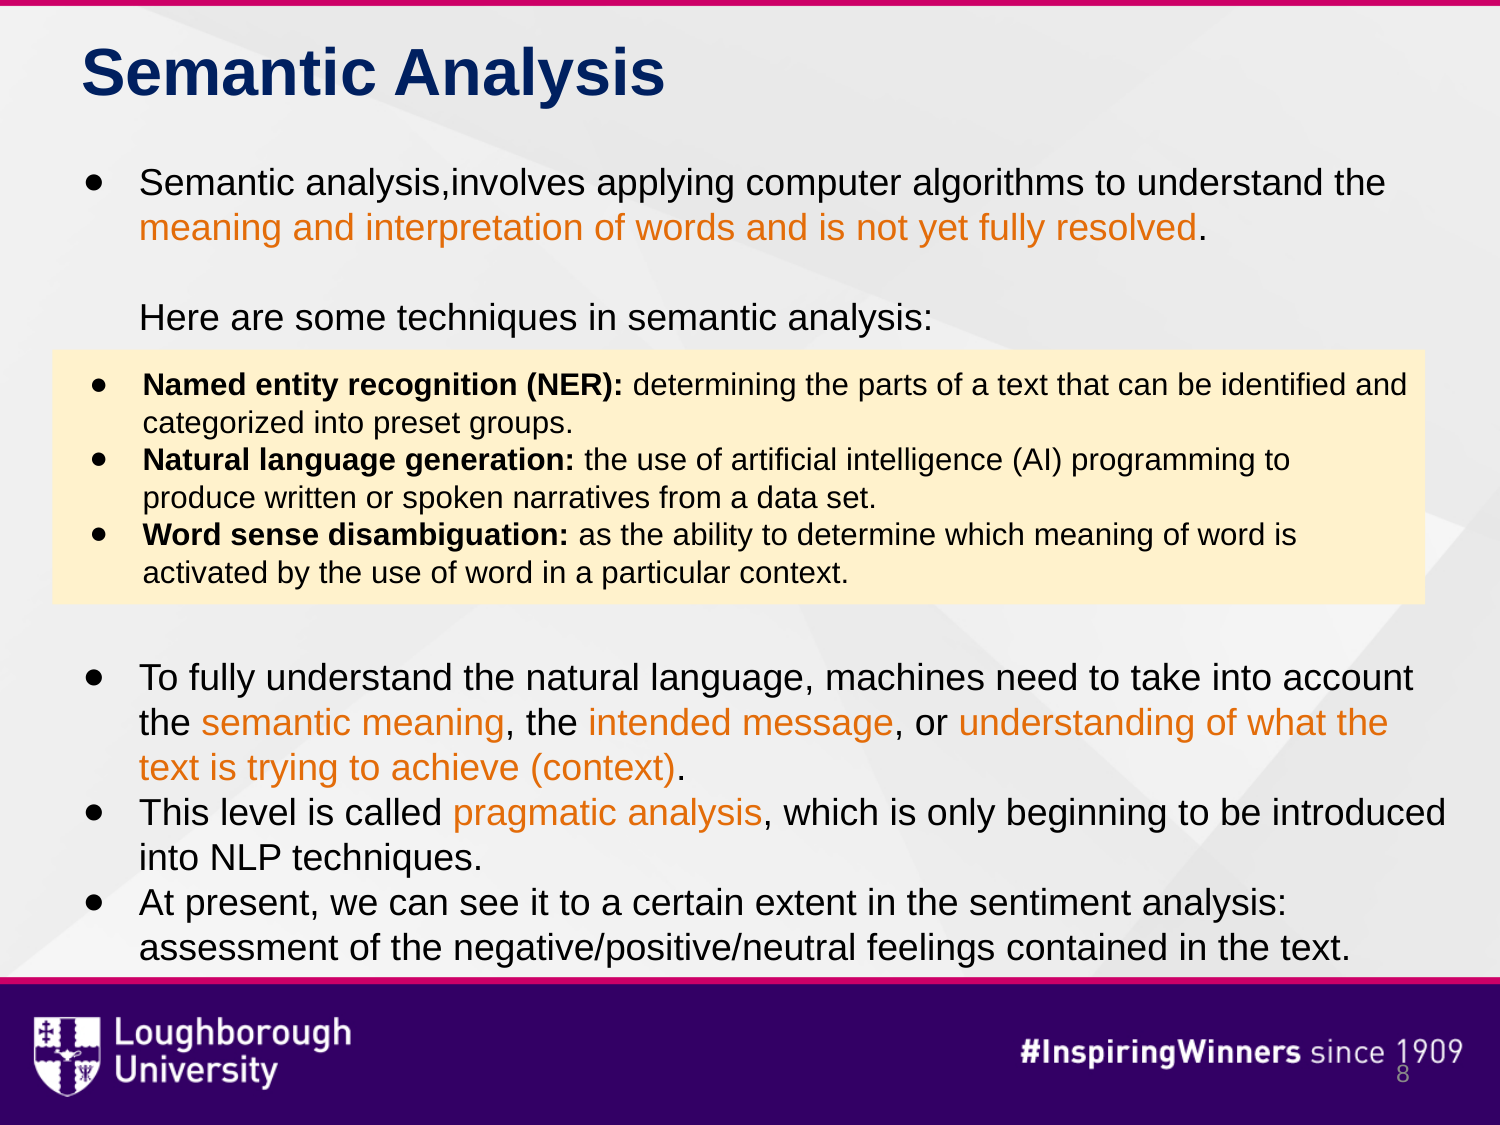

Semantic Analysis
Semantic analysis,involves applying computer algorithms to understand the meaning and interpretation of words and is not yet fully resolved.

Here are some techniques in semantic analysis:

To fully understand the natural language, machines need to take into account the semantic meaning, the intended message, or understanding of what the text is trying to achieve (context).
This level is called pragmatic analysis, which is only beginning to be introduced into NLP techniques.
At present, we can see it to a certain extent in the sentiment analysis: assessment of the negative/positive/neutral feelings contained in the text.
Named entity recognition (NER): determining the parts of a text that can be identified and categorized into preset groups.
Natural language generation: the use of artificial intelligence (AI) programming to produce written or spoken narratives from a data set.
Word sense disambiguation: as the ability to determine which meaning of word is activated by the use of word in a particular context.
8